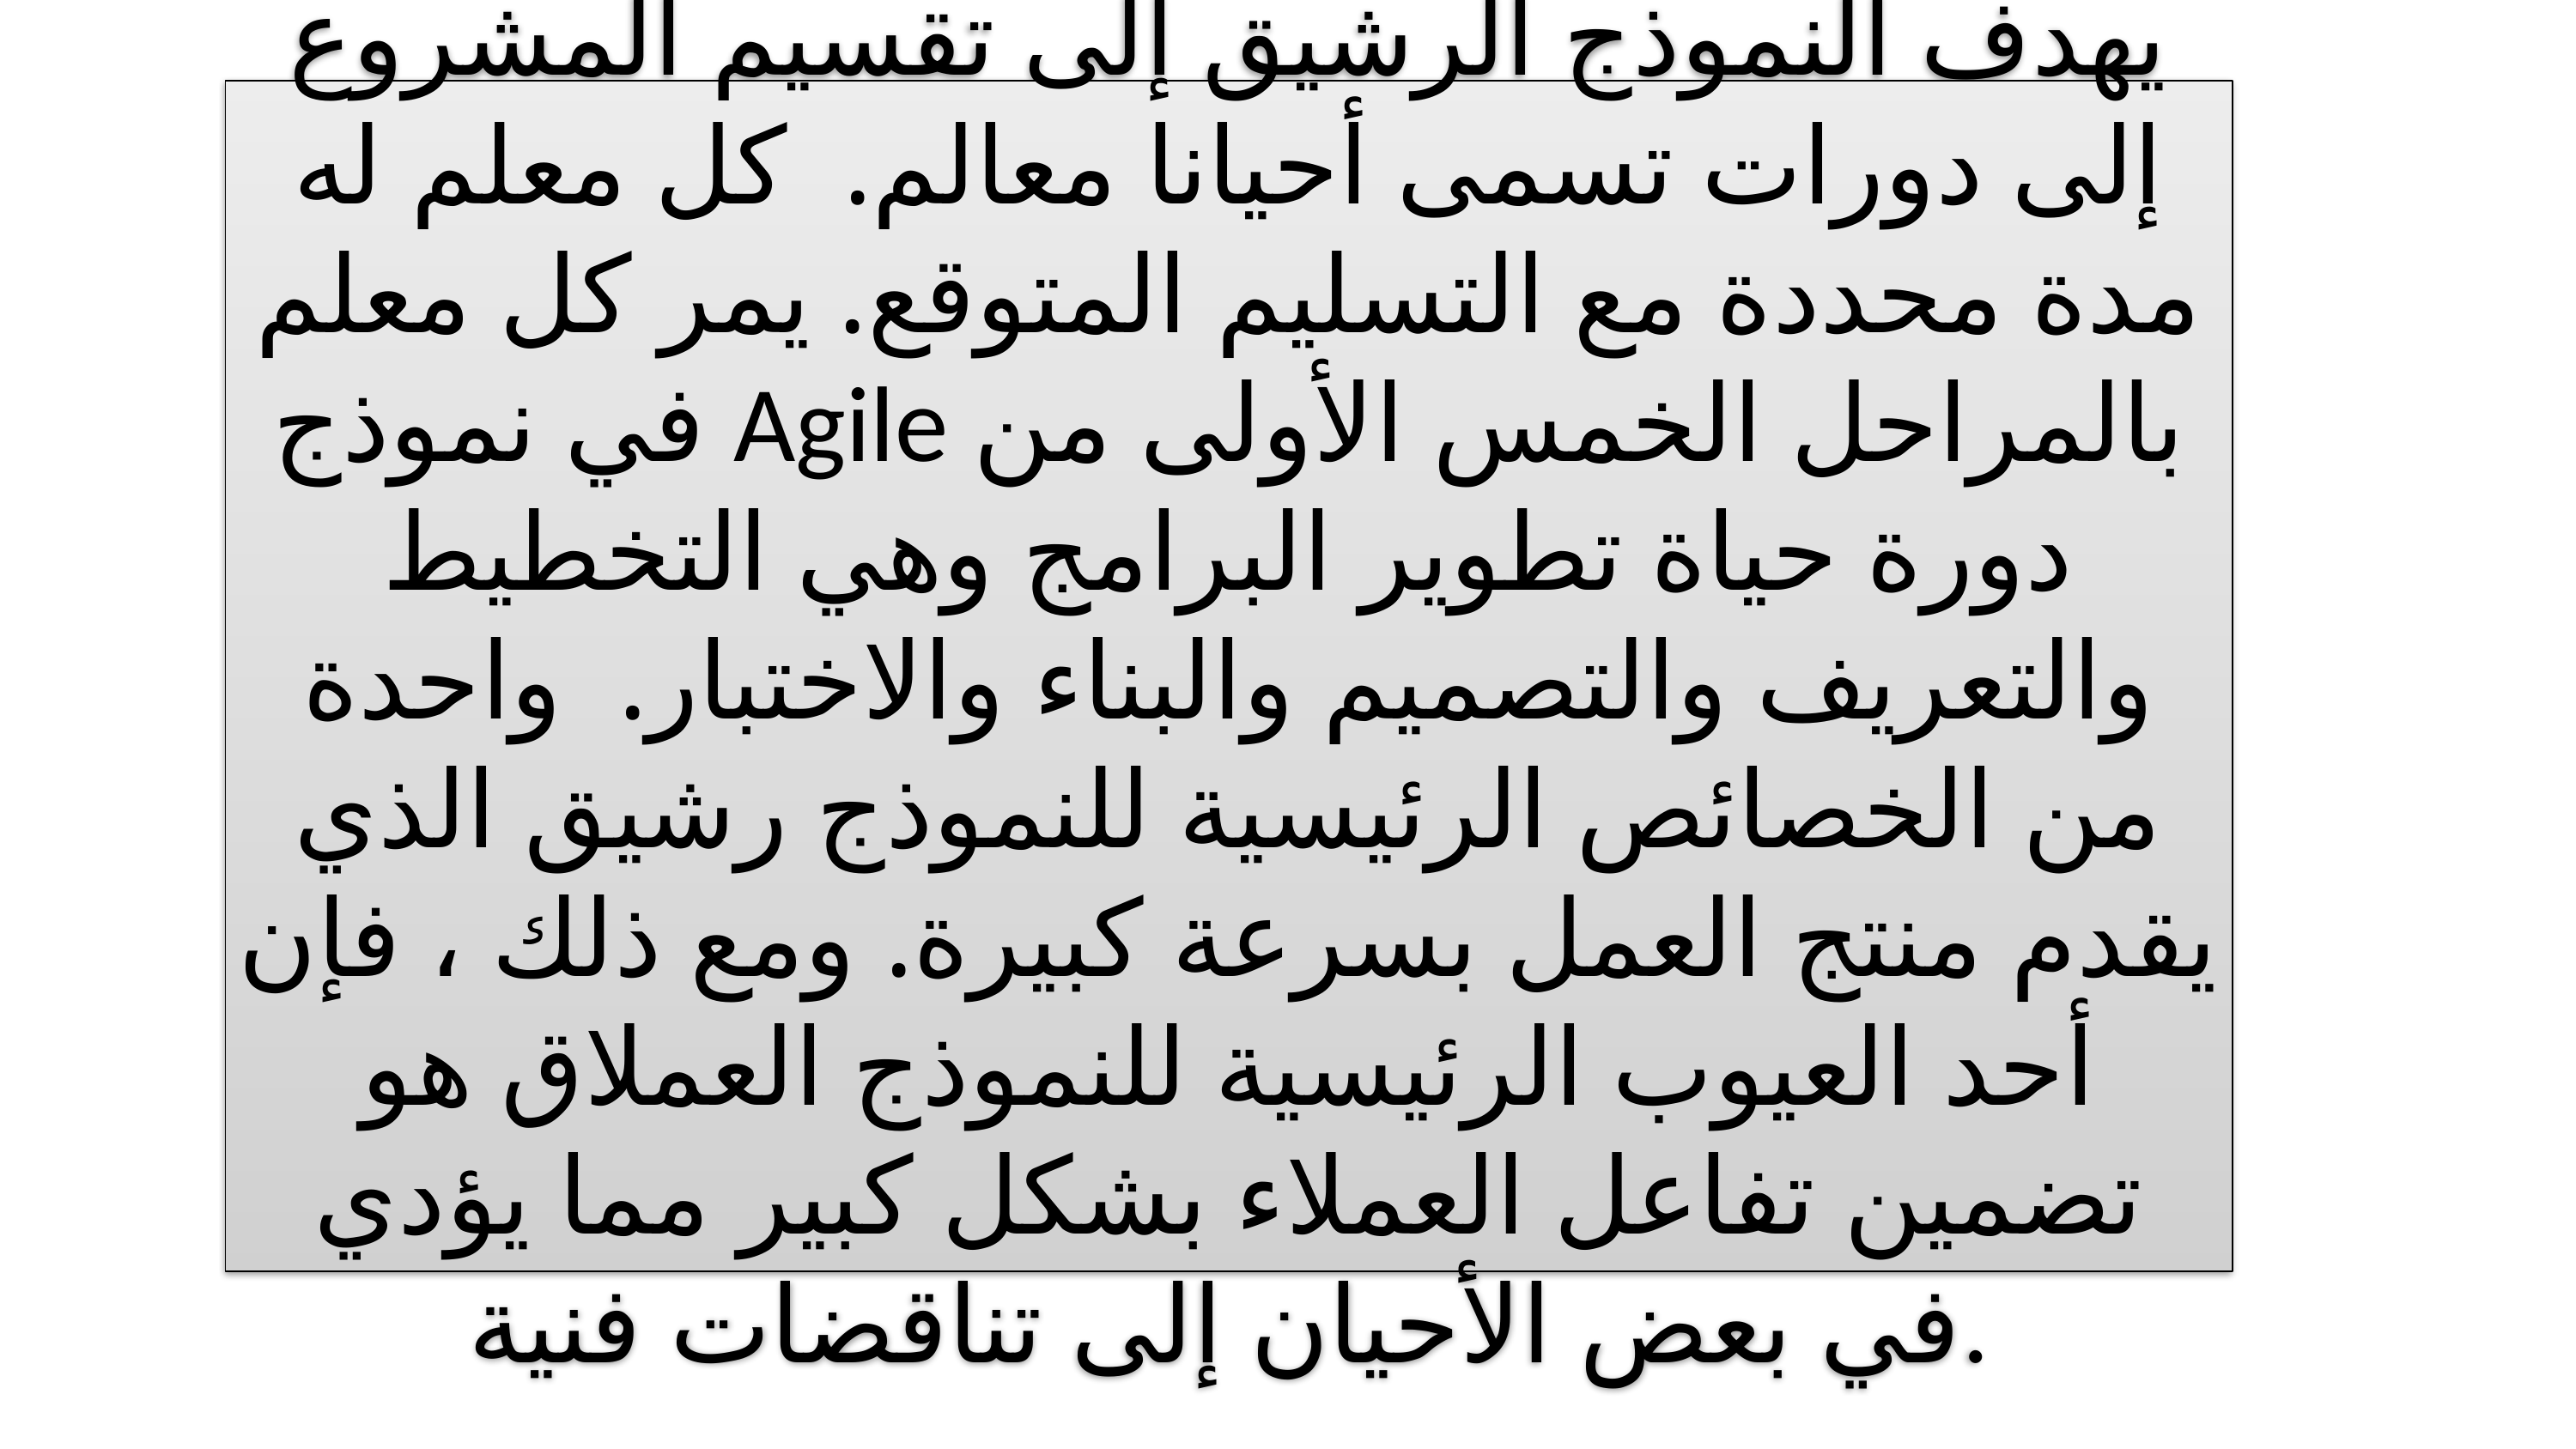

يهدف النموذج الرشيق إلى تقسيم المشروع إلى دورات تسمى أحيانا معالم.  كل معلم له مدة محددة مع التسليم المتوقع. يمر كل معلم في نموذج Agile بالمراحل الخمس الأولى من دورة حياة تطوير البرامج وهي التخطيط والتعريف والتصميم والبناء والاختبار.  واحدة من الخصائص الرئيسية للنموذج رشيق الذي يقدم منتج العمل بسرعة كبيرة. ومع ذلك ، فإن أحد العيوب الرئيسية للنموذج العملاق هو تضمين تفاعل العملاء بشكل كبير مما يؤدي في بعض الأحيان إلى تناقضات فنية.